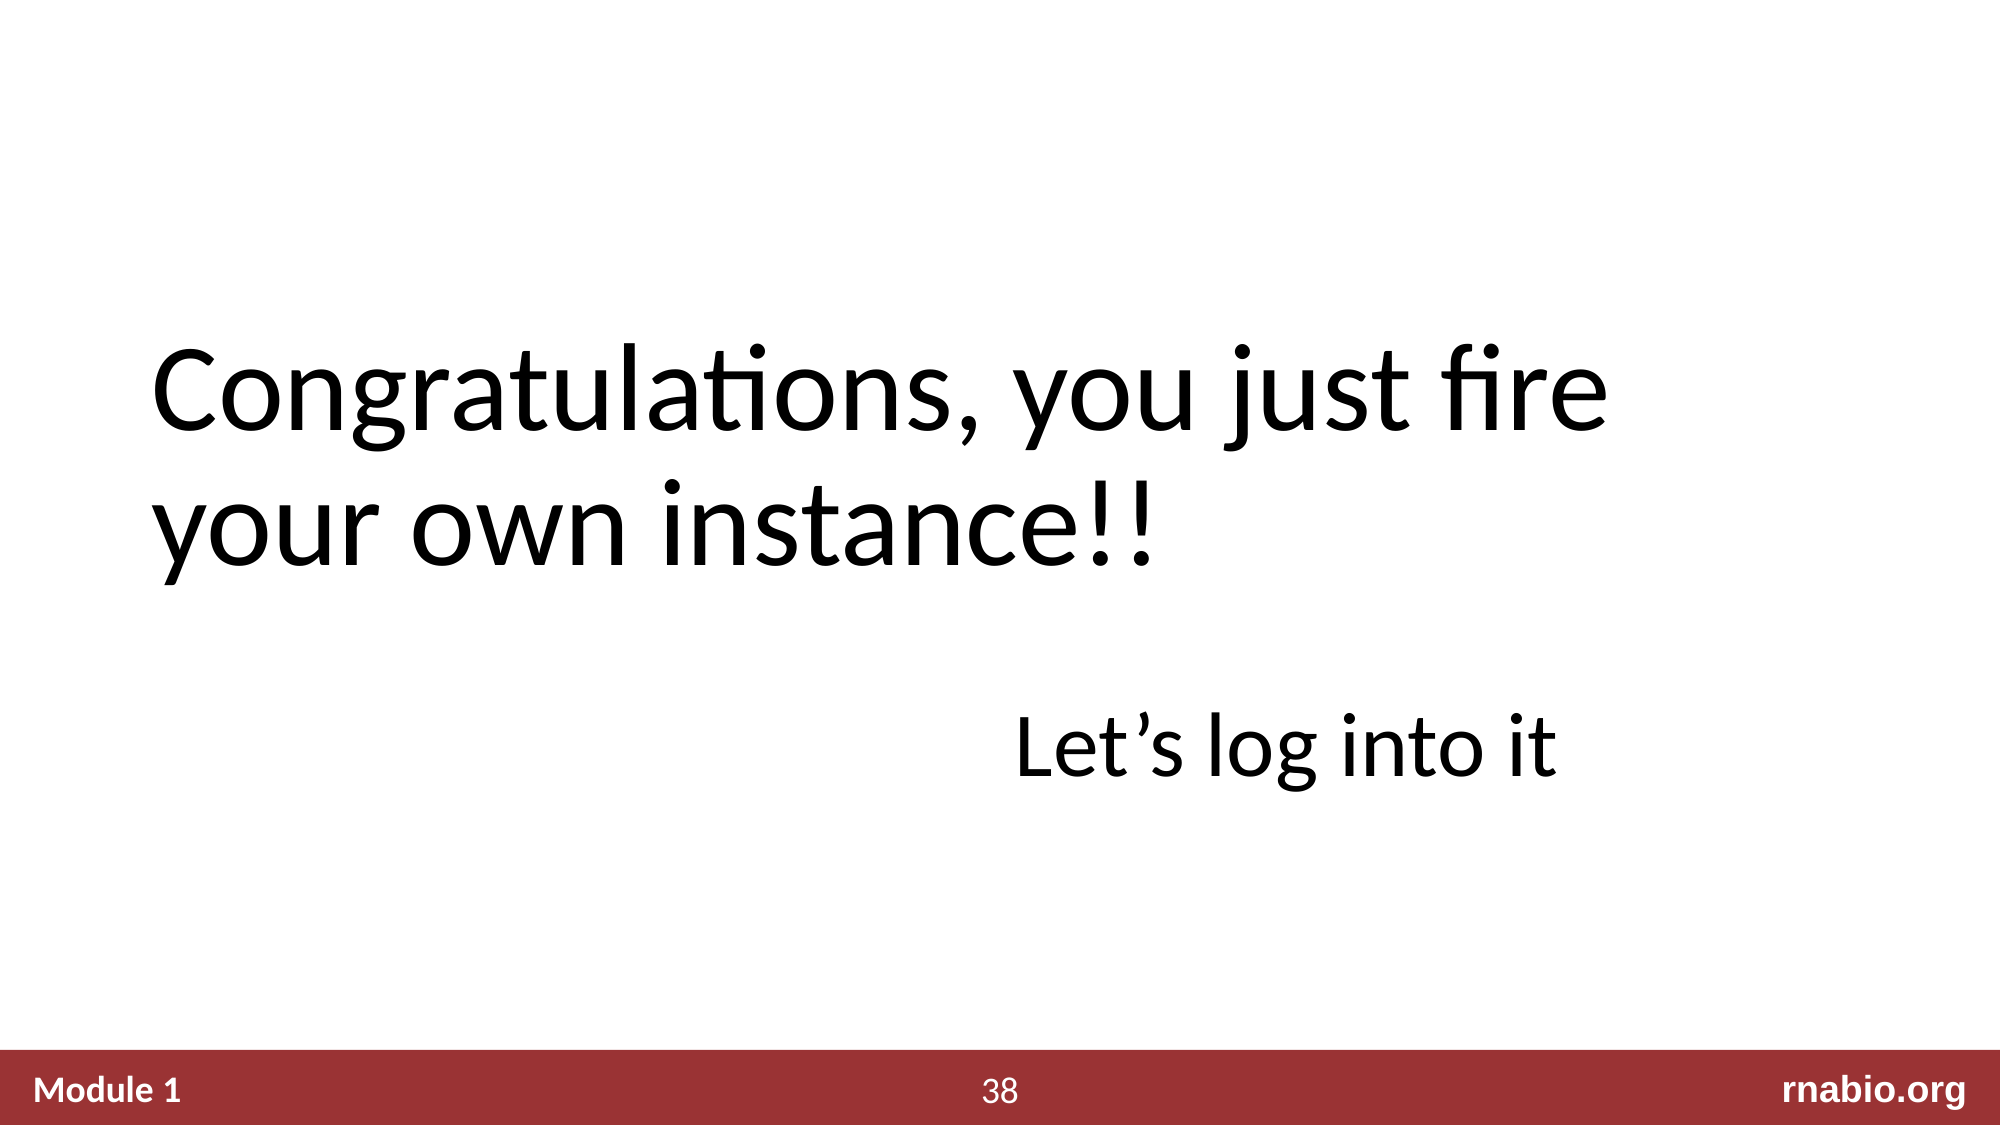

# Congratulations, you just fire your own instance!!
Let’s log into it